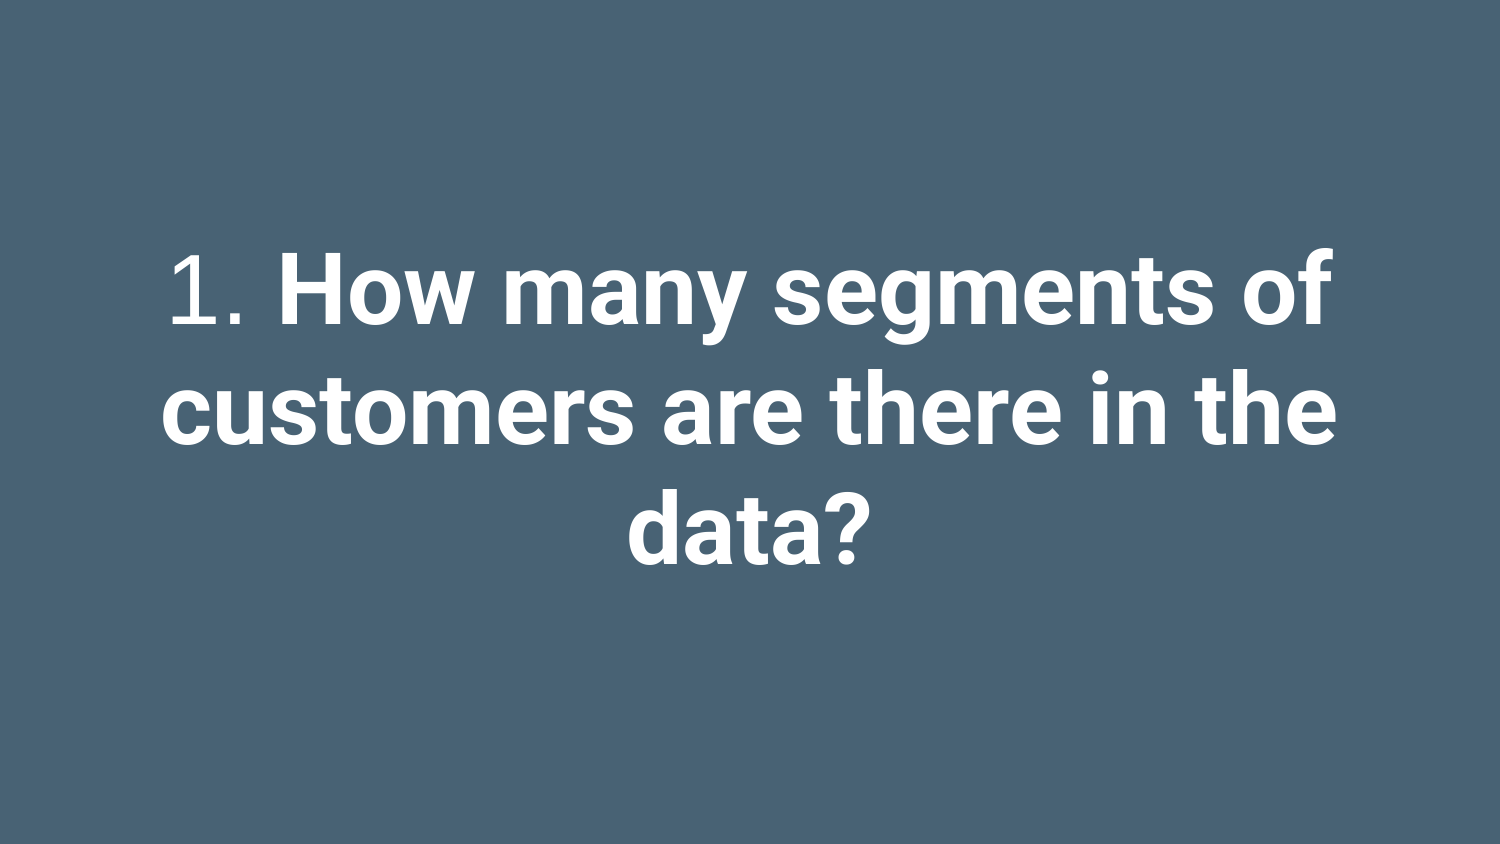

1. How many segments of customers are there in the data?